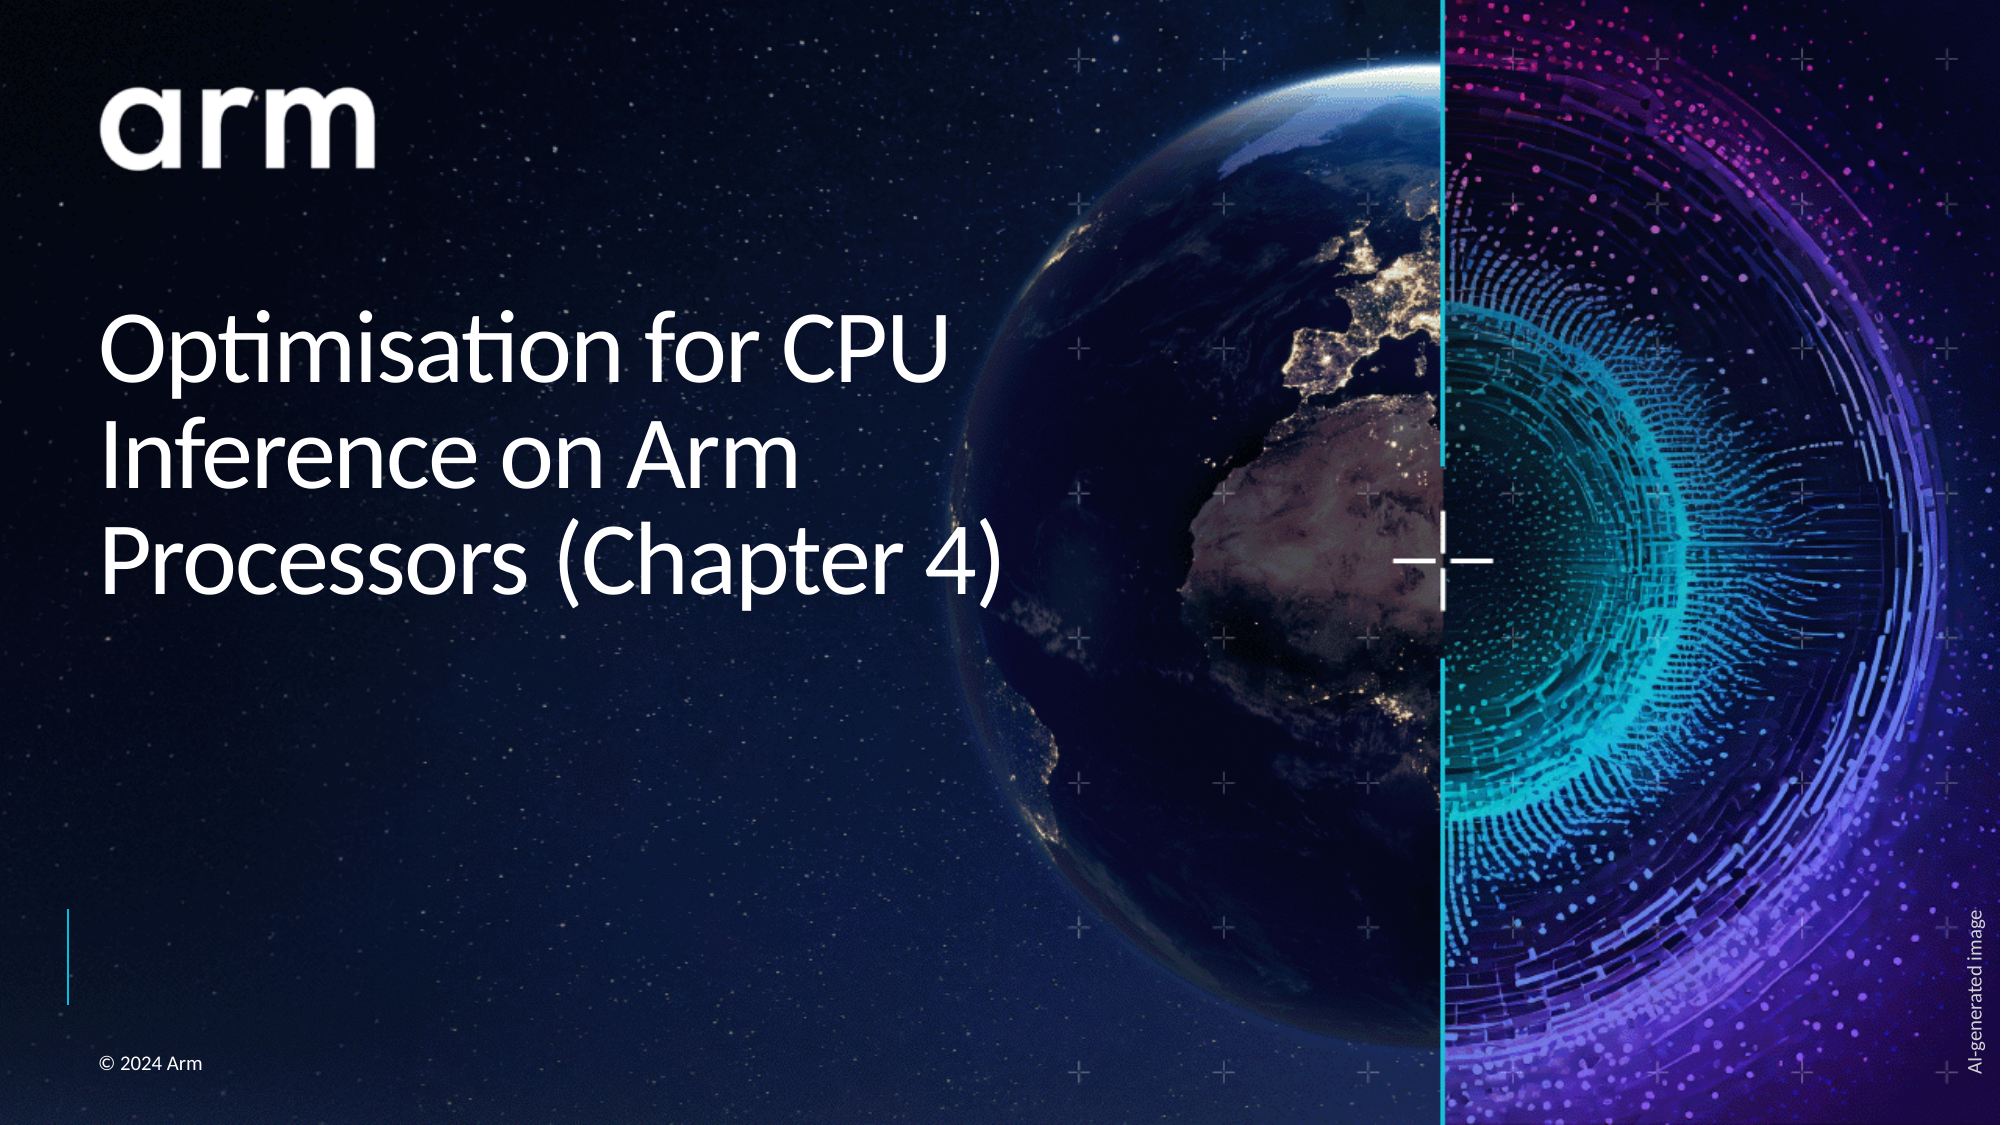

# Optimisation for CPU Inference on Arm Processors (Chapter 4)